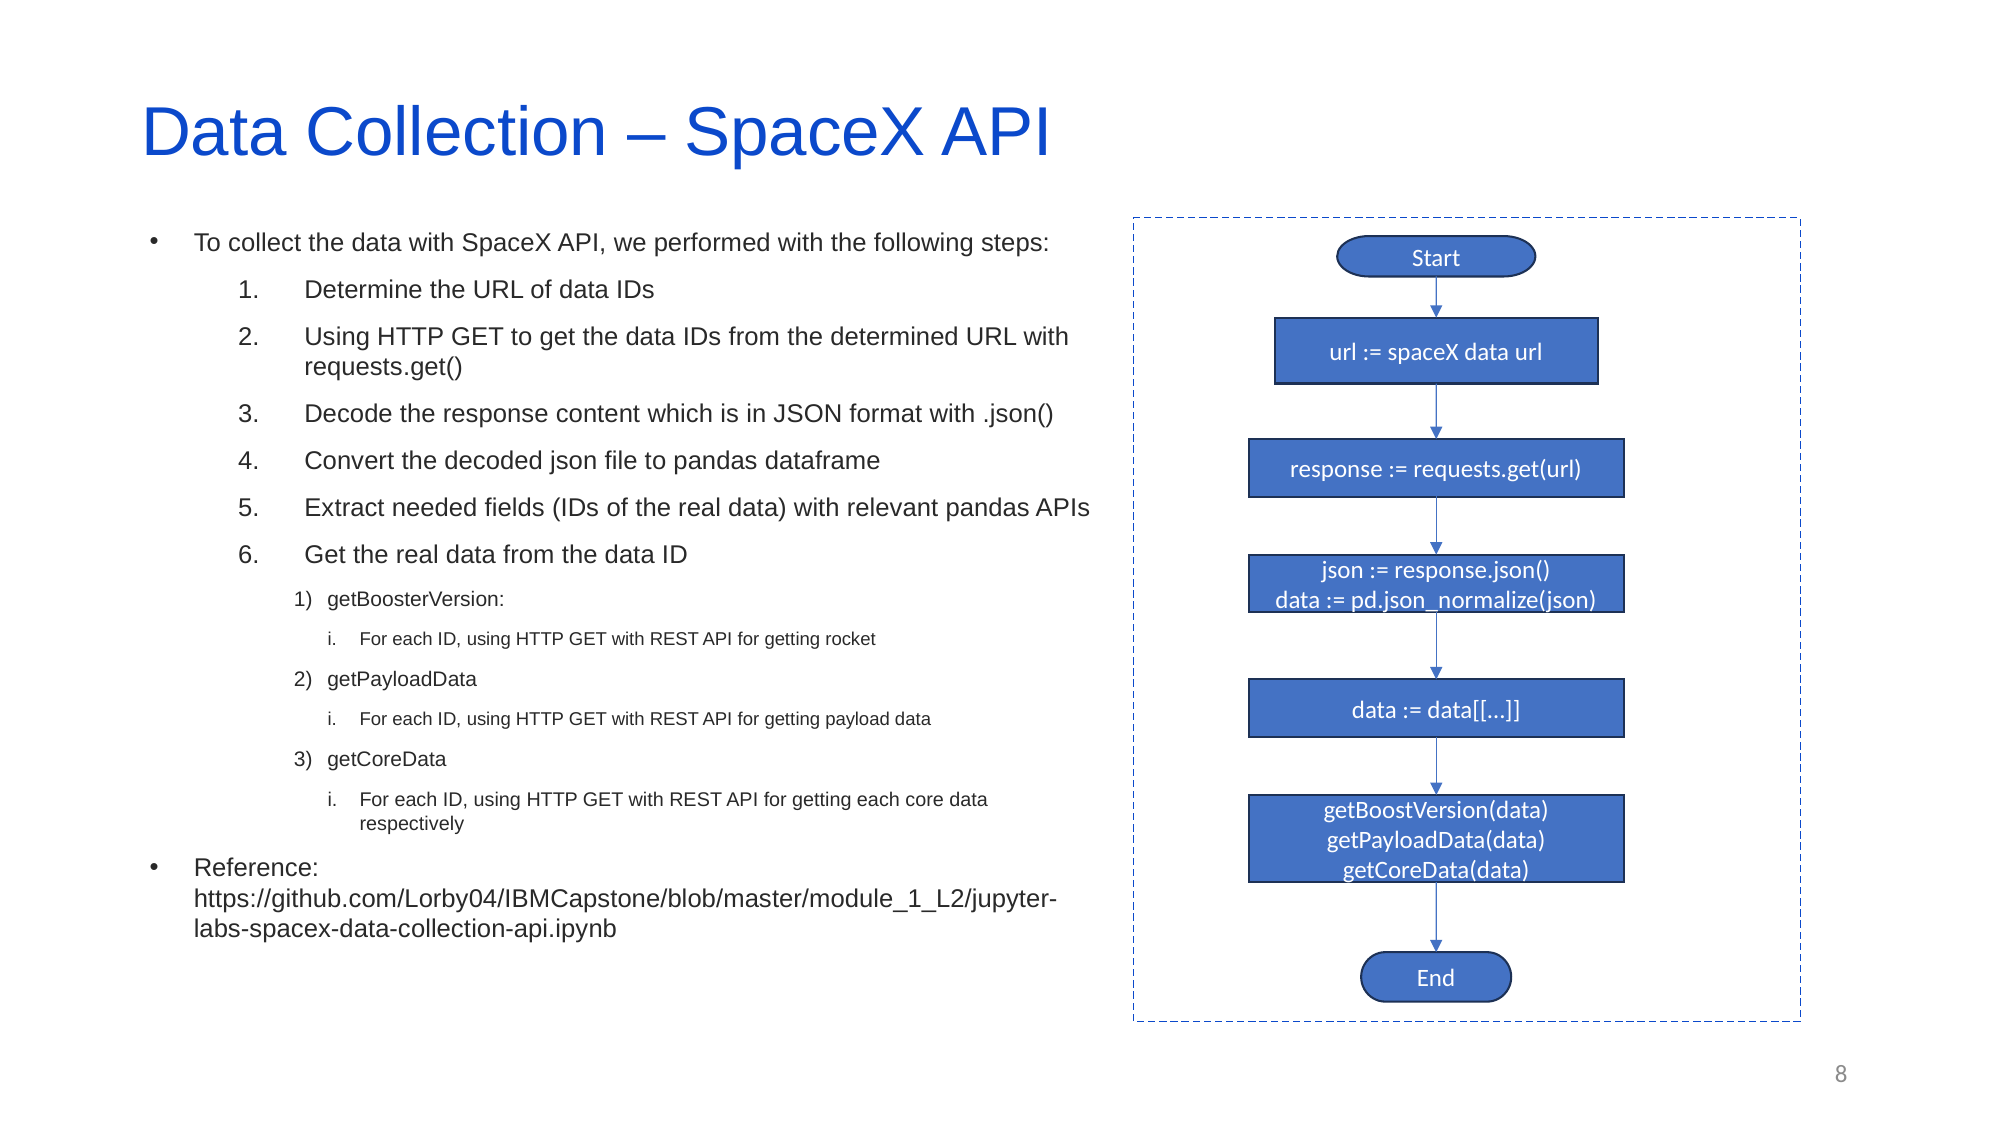

Data Collection – SpaceX API

To collect the data with SpaceX API, we performed with the following steps:
Determine the URL of data IDs
Using HTTP GET to get the data IDs from the determined URL with requests.get()
Decode the response content which is in JSON format with .json()
Convert the decoded json file to pandas dataframe
Extract needed fields (IDs of the real data) with relevant pandas APIs
Get the real data from the data ID
getBoosterVersion:
For each ID, using HTTP GET with REST API for getting rocket
getPayloadData
For each ID, using HTTP GET with REST API for getting payload data
getCoreData
For each ID, using HTTP GET with REST API for getting each core data respectively
Reference: https://github.com/Lorby04/IBMCapstone/blob/master/module_1_L2/jupyter-labs-spacex-data-collection-api.ipynb

Start
url := spaceX data url
response := requests.get(url)
json := response.json()
data := pd.json_normalize(json)
data := data[[…]]
getBoostVersion(data)
getPayloadData(data)
getCoreData(data)
End
8